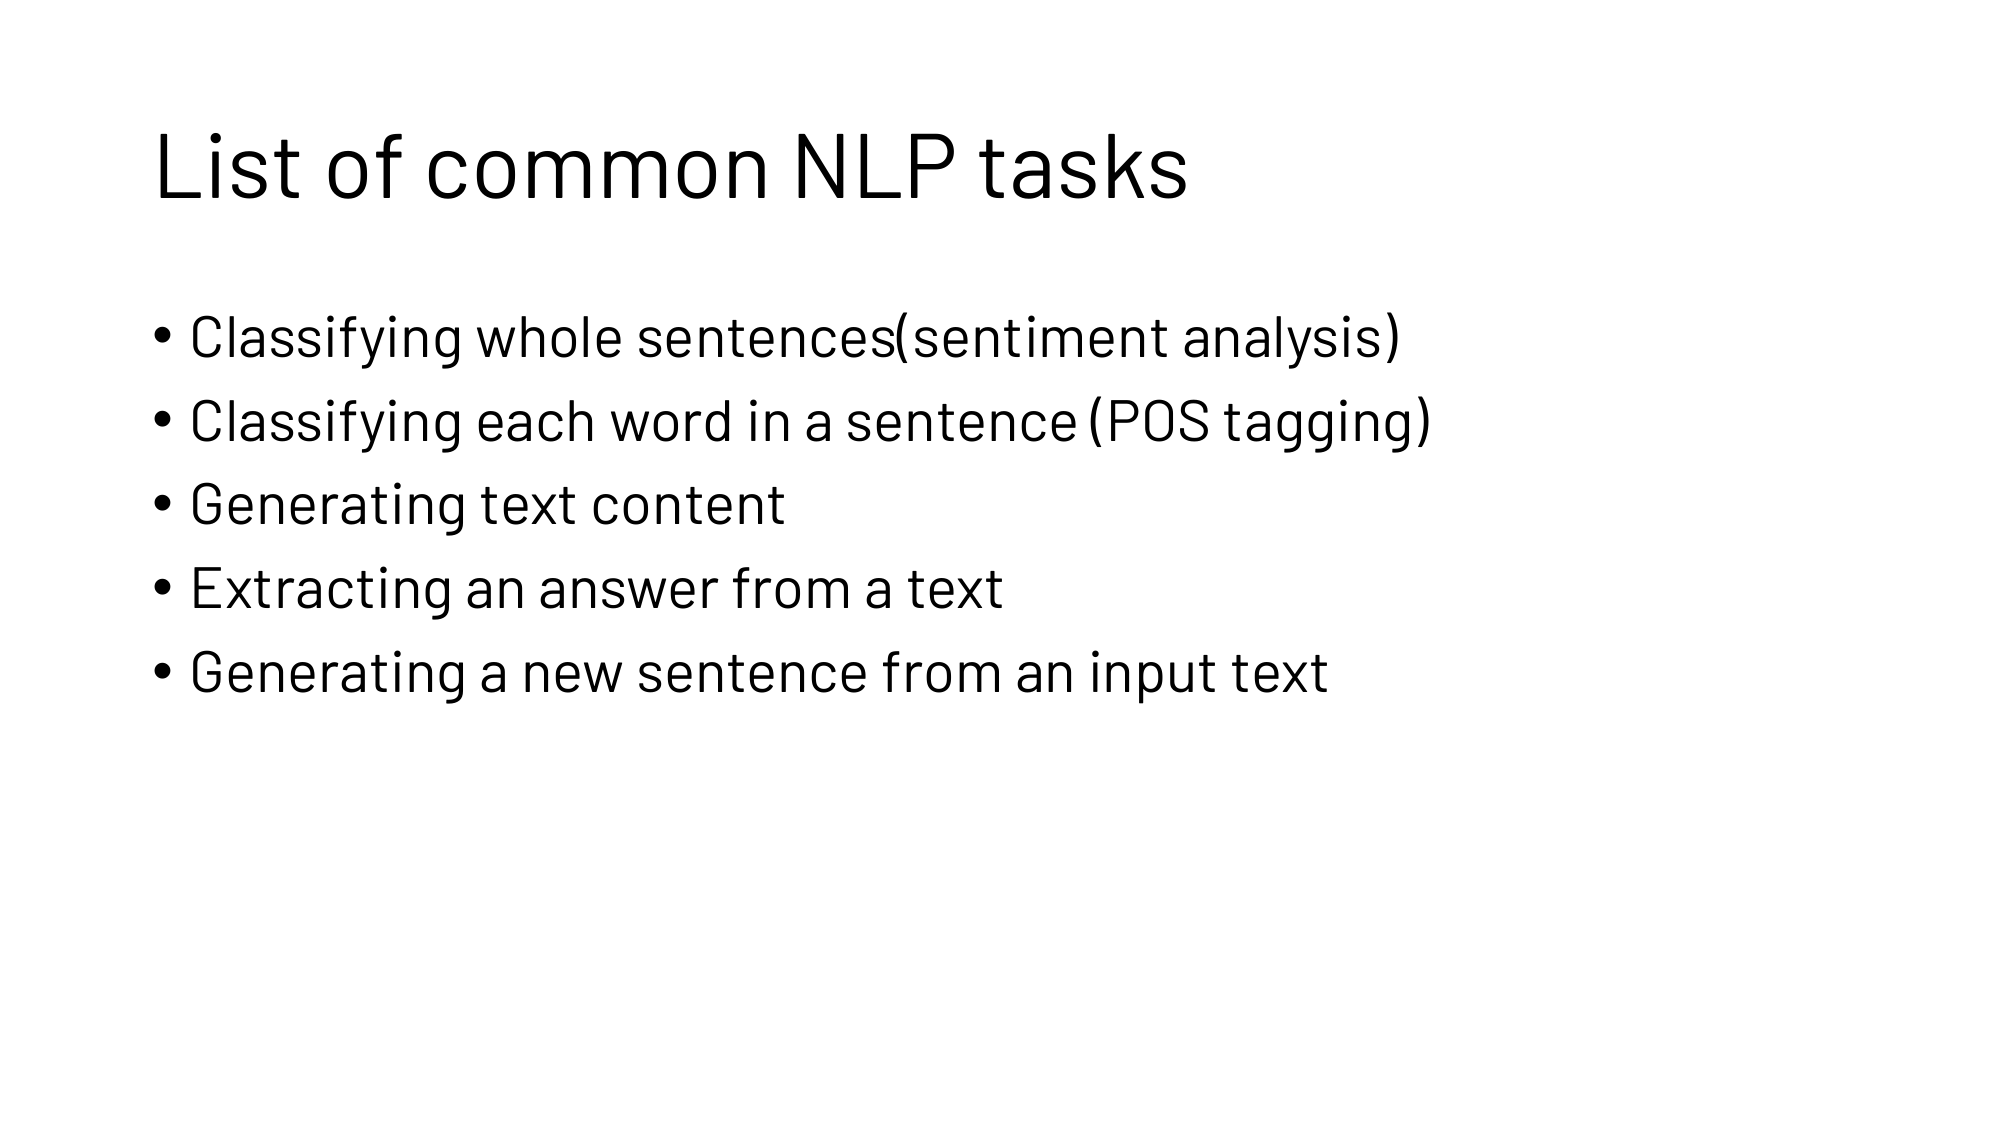

# List of common NLP tasks
Classifying whole sentences(sentiment analysis)
Classifying each word in a sentence (POS tagging)
Generating text content
Extracting an answer from a text
Generating a new sentence from an input text